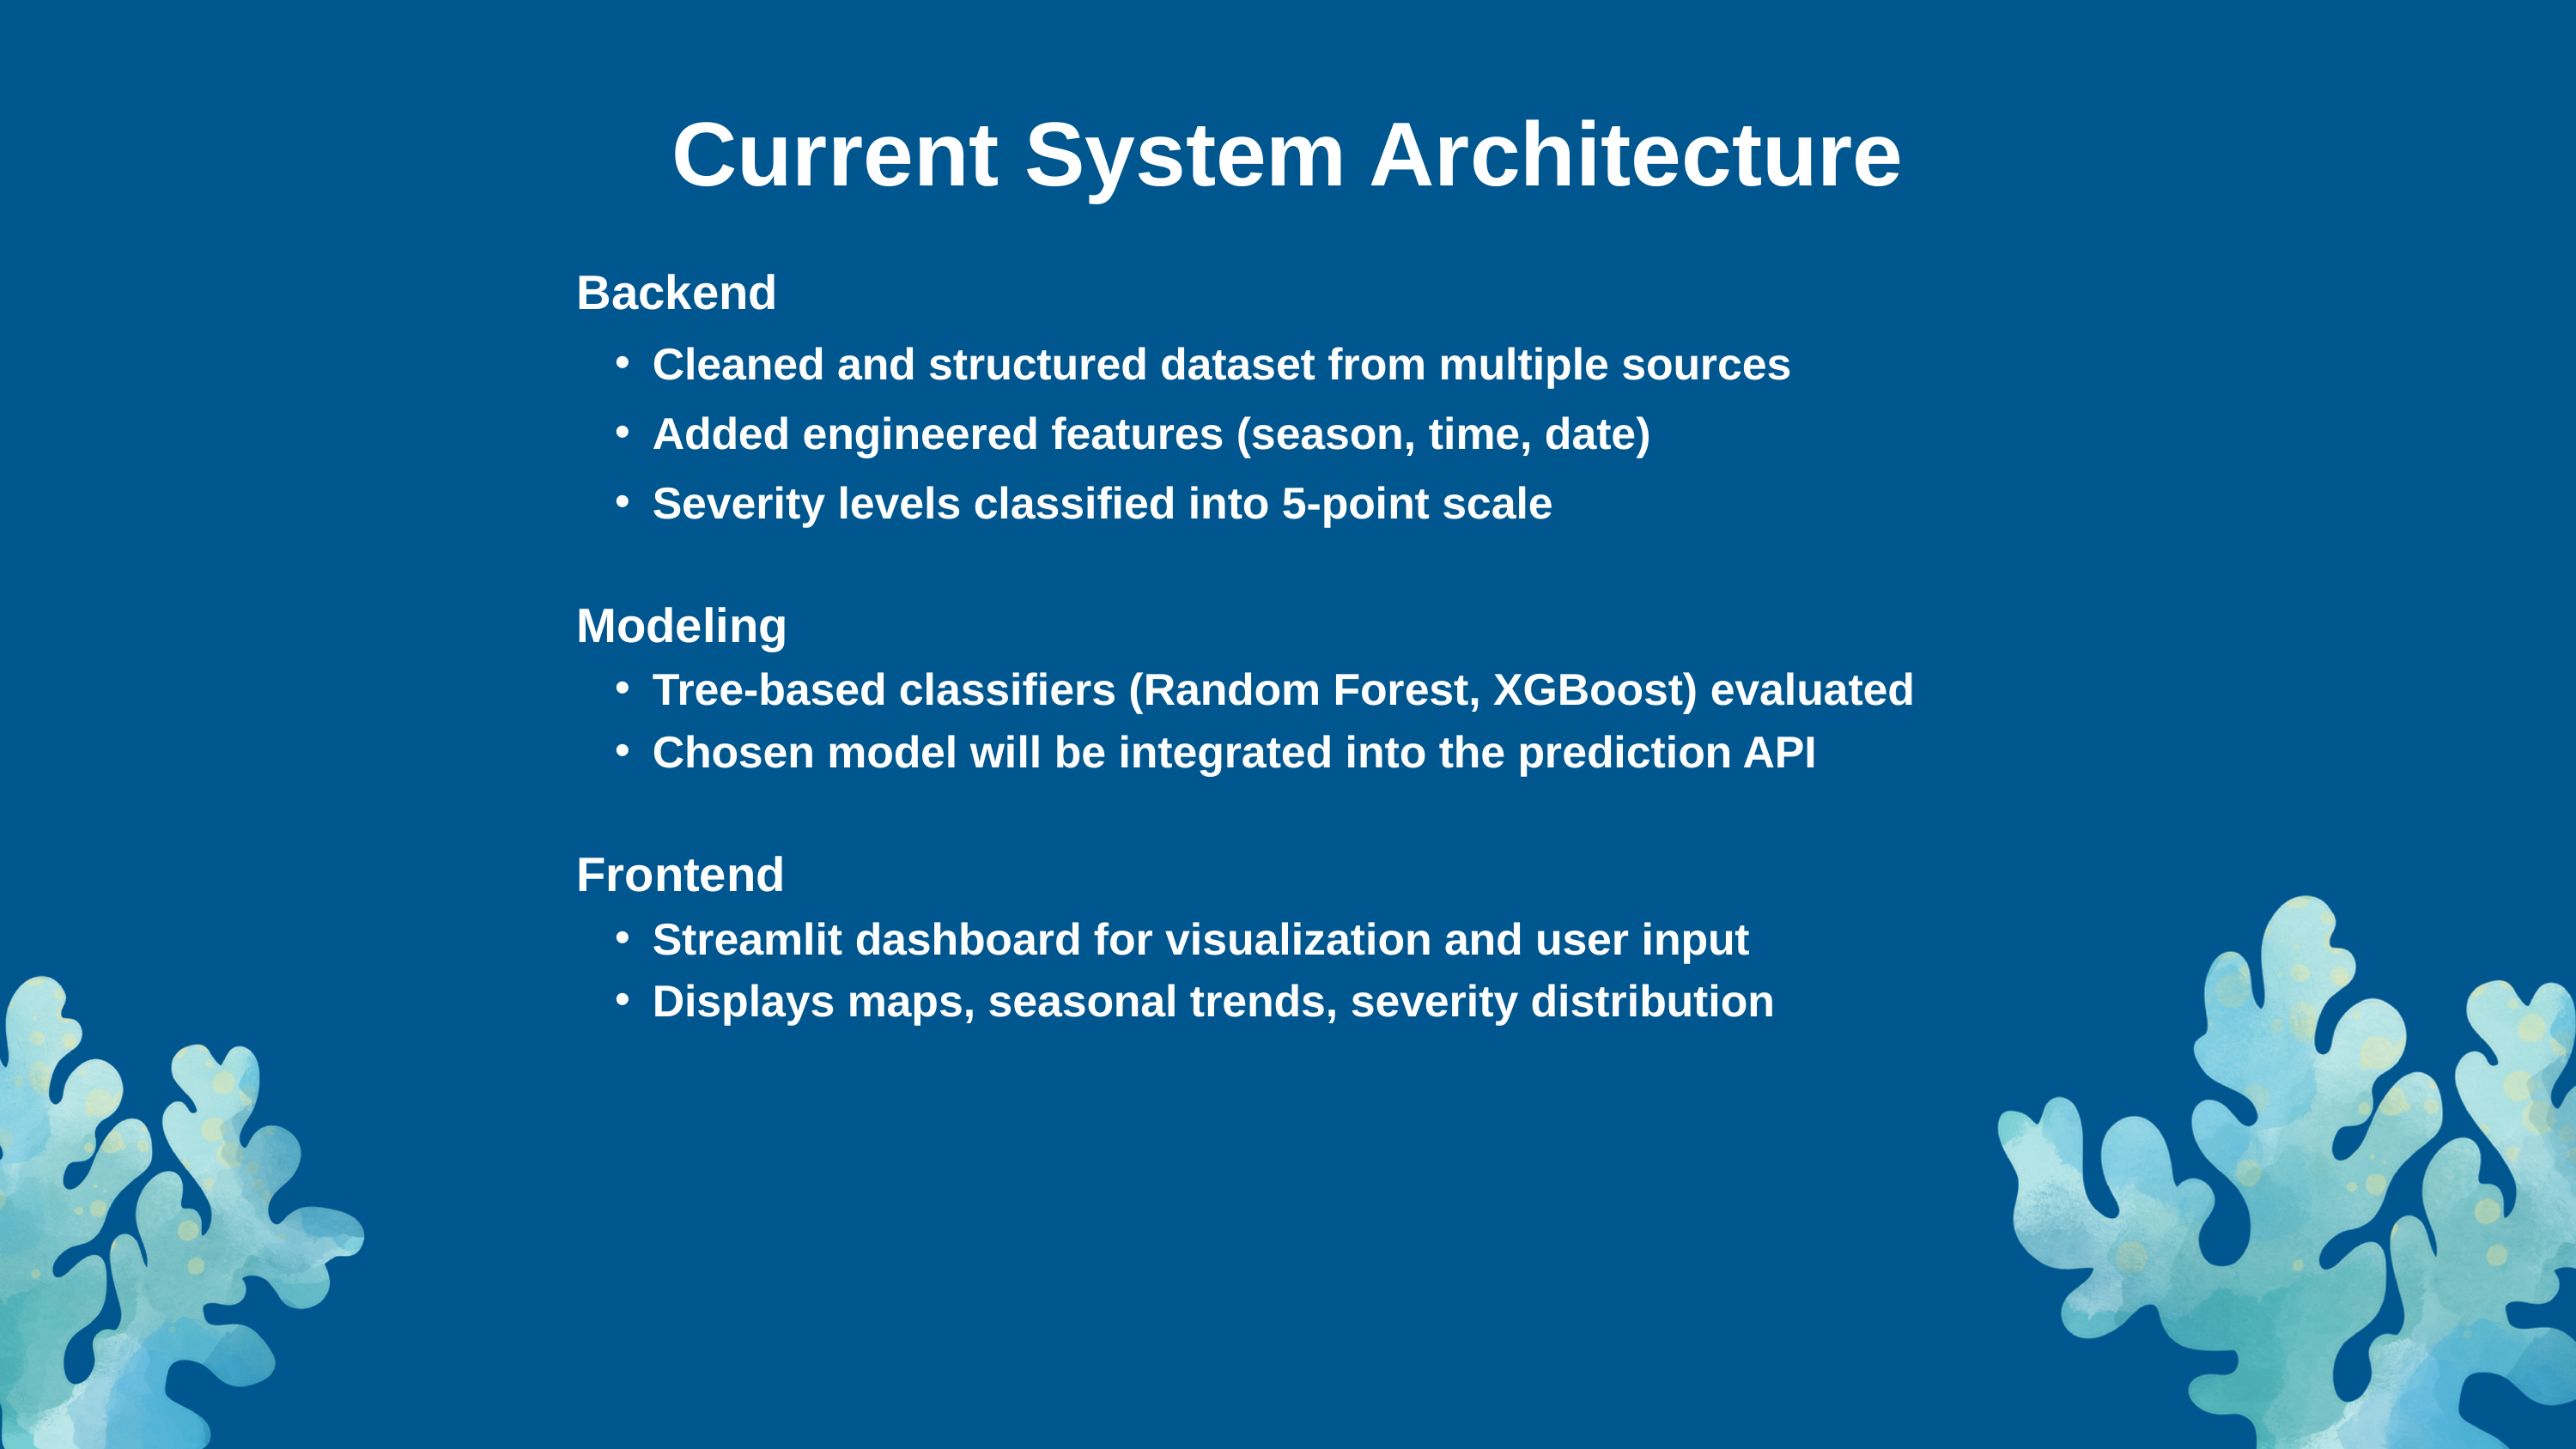

Current System Architecture
Backend
Cleaned and structured dataset from multiple sources
Added engineered features (season, time, date)
Severity levels classified into 5-point scale

Modeling
Tree-based classifiers (Random Forest, XGBoost) evaluated
Chosen model will be integrated into the prediction API

Frontend
Streamlit dashboard for visualization and user input
Displays maps, seasonal trends, severity distribution